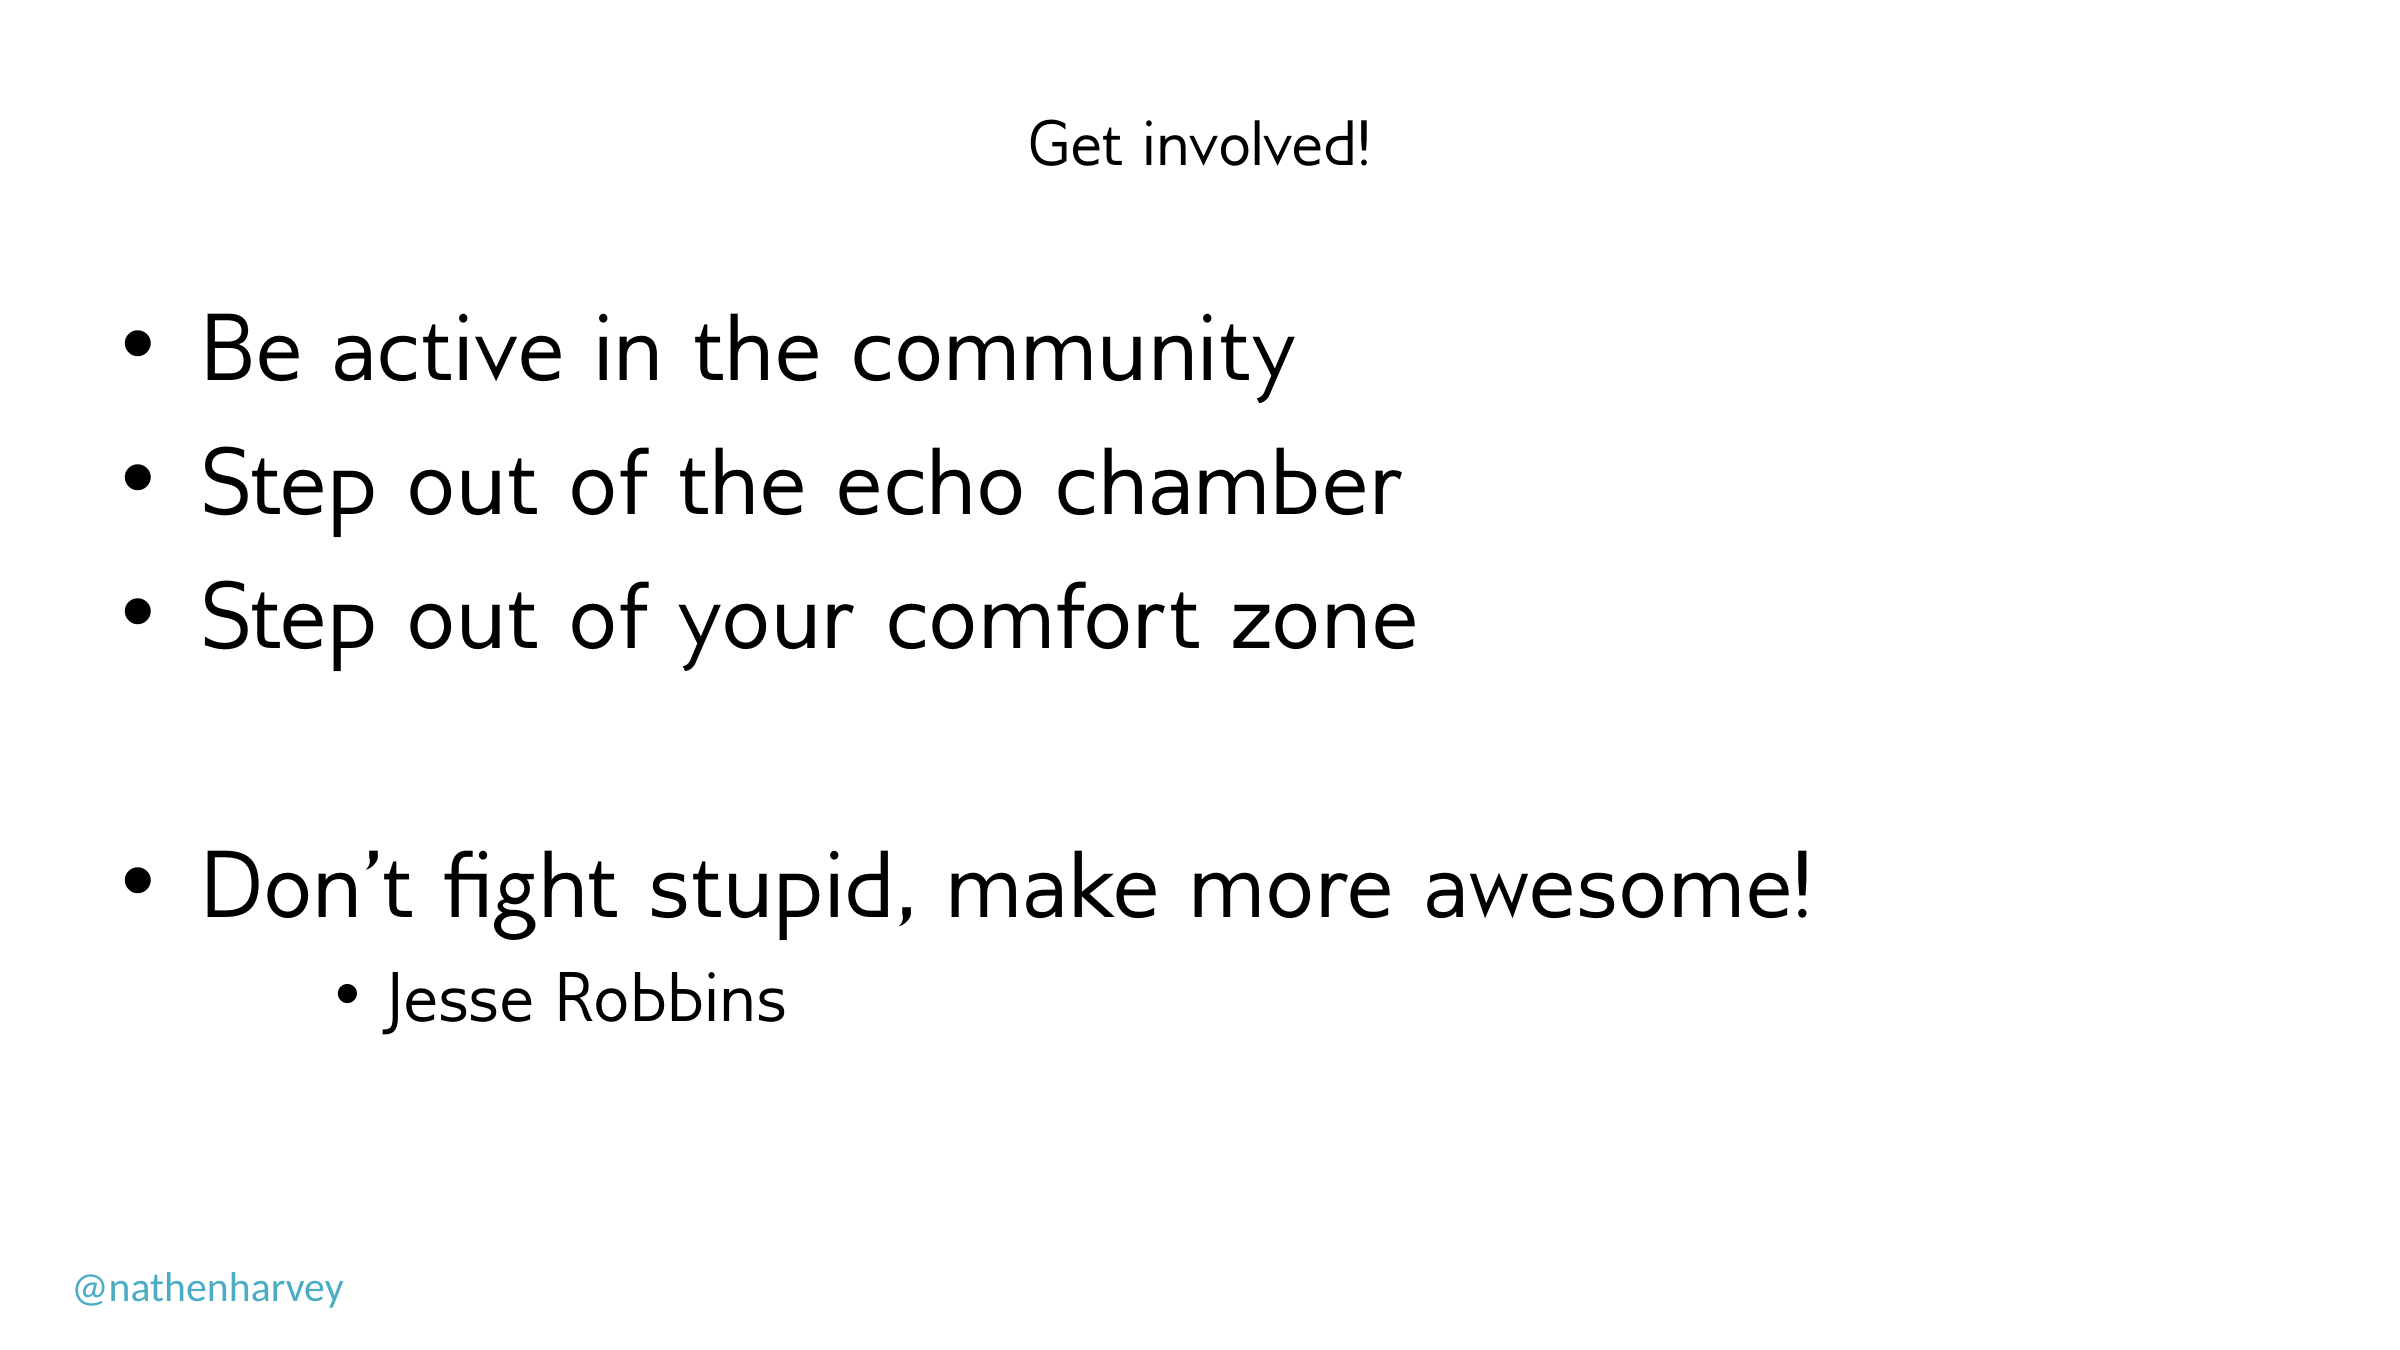

# Get involved!
Be active in the community
Step out of the echo chamber
Step out of your comfort zone

Don’t fight stupid, make more awesome!
Jesse Robbins
@nathenharvey